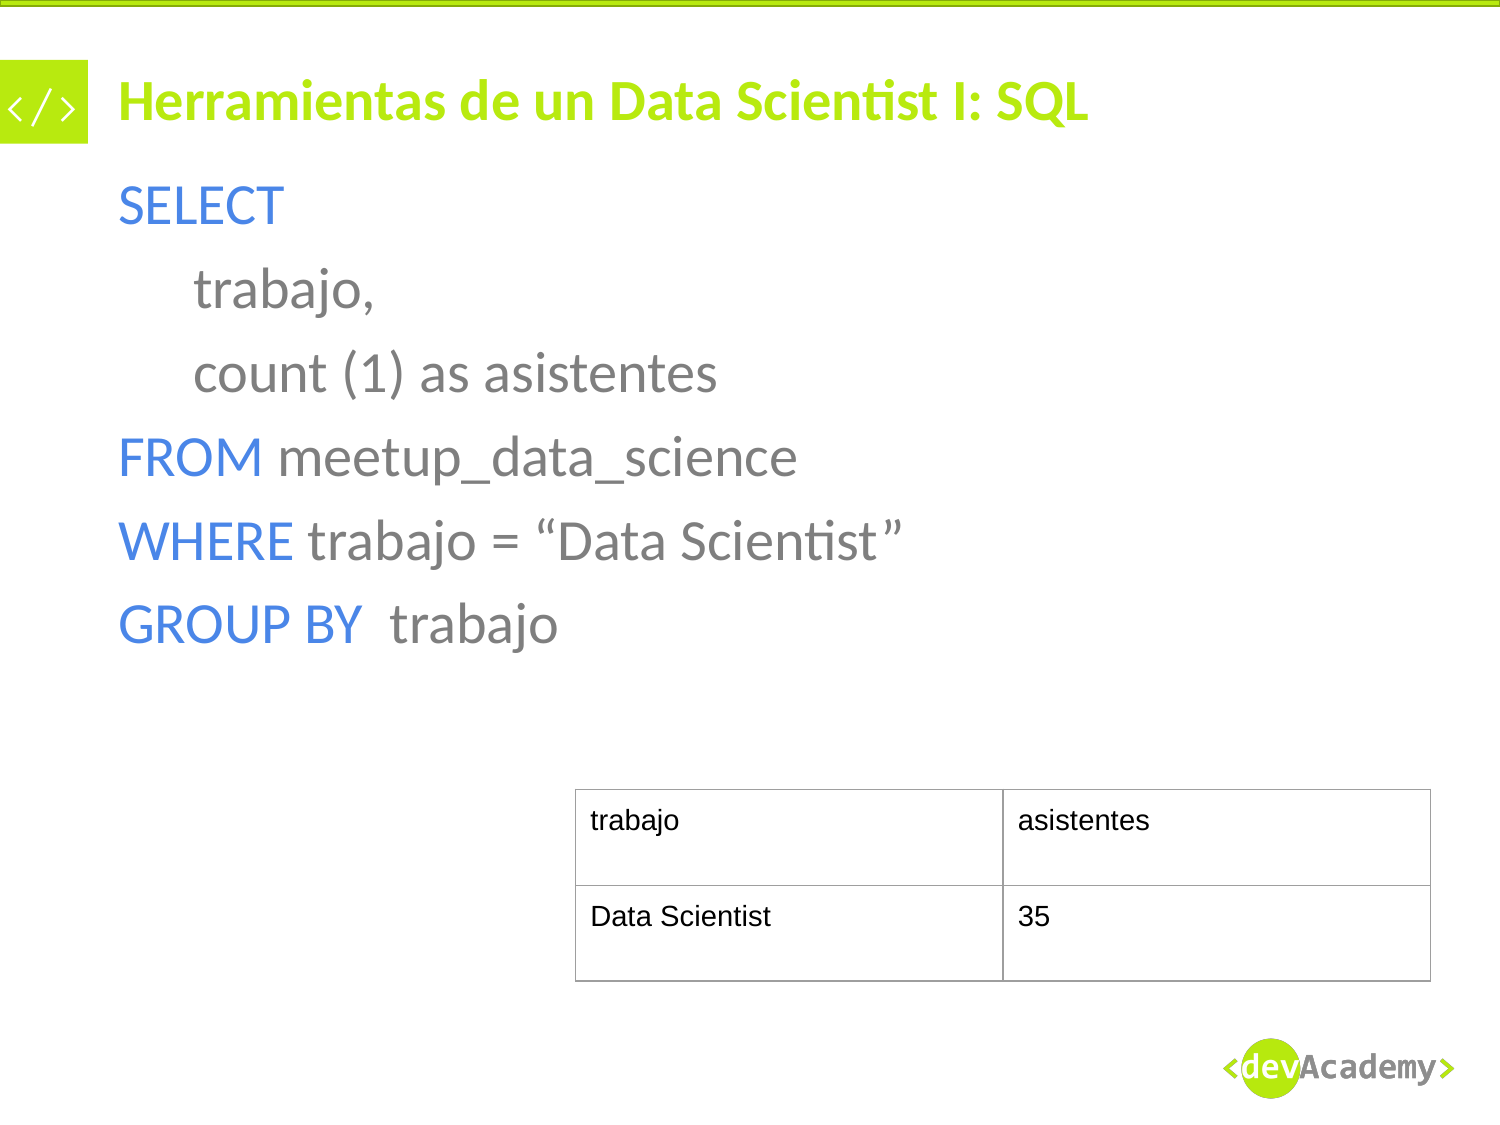

# Herramientas de un Data Scientist I: SQL
SELECT
trabajo,
count (1) as asistentes
FROM meetup_data_science
WHERE trabajo = “Data Scientist”
GROUP BY  trabajo

| trabajo | asistentes |
| --- | --- |
| Data Scientist | 35 |